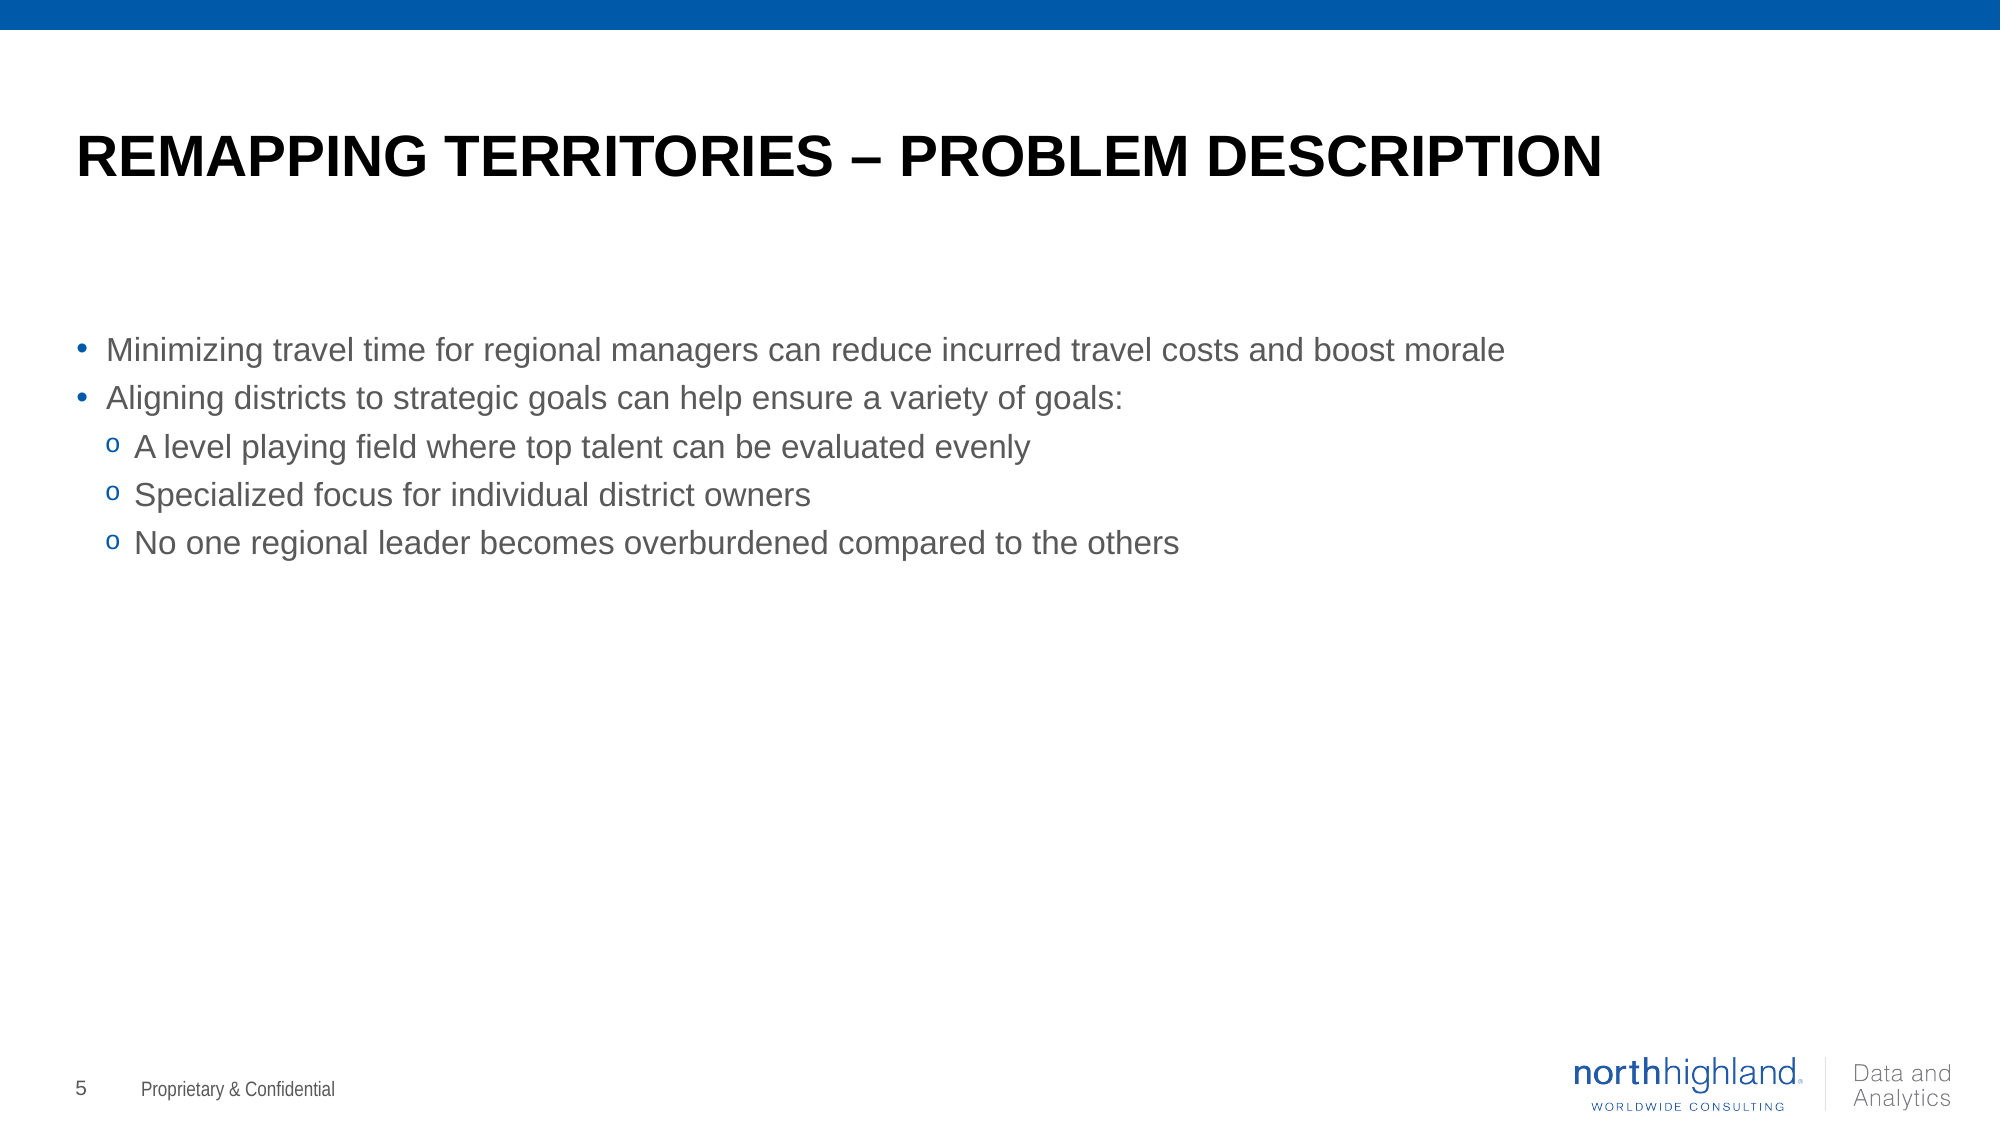

# Remapping territories – Problem description

Minimizing travel time for regional managers can reduce incurred travel costs and boost morale
Aligning districts to strategic goals can help ensure a variety of goals:
A level playing field where top talent can be evaluated evenly
Specialized focus for individual district owners
No one regional leader becomes overburdened compared to the others